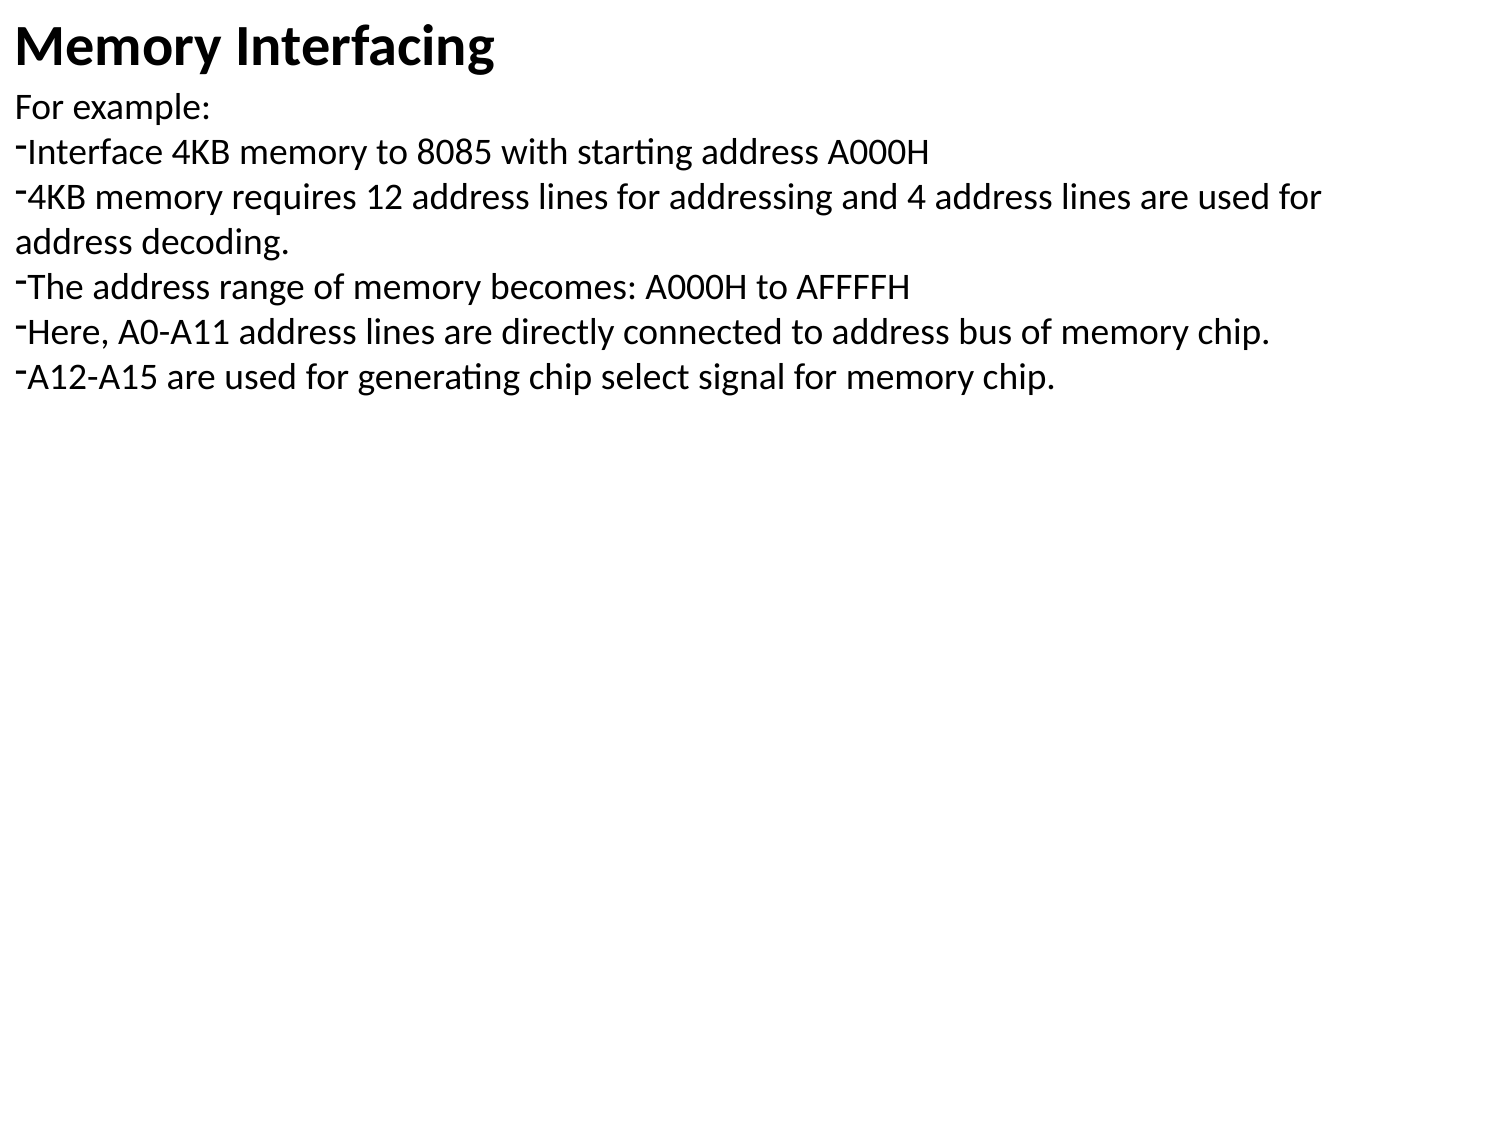

Memory Interfacing
For example:
Interface 4KB memory to 8085 with starting address A000H
4KB memory requires 12 address lines for addressing and 4 address lines are used for address decoding.
The address range of memory becomes: A000H to AFFFFH
Here, A0-A11 address lines are directly connected to address bus of memory chip.
A12-A15 are used for generating chip select signal for memory chip.